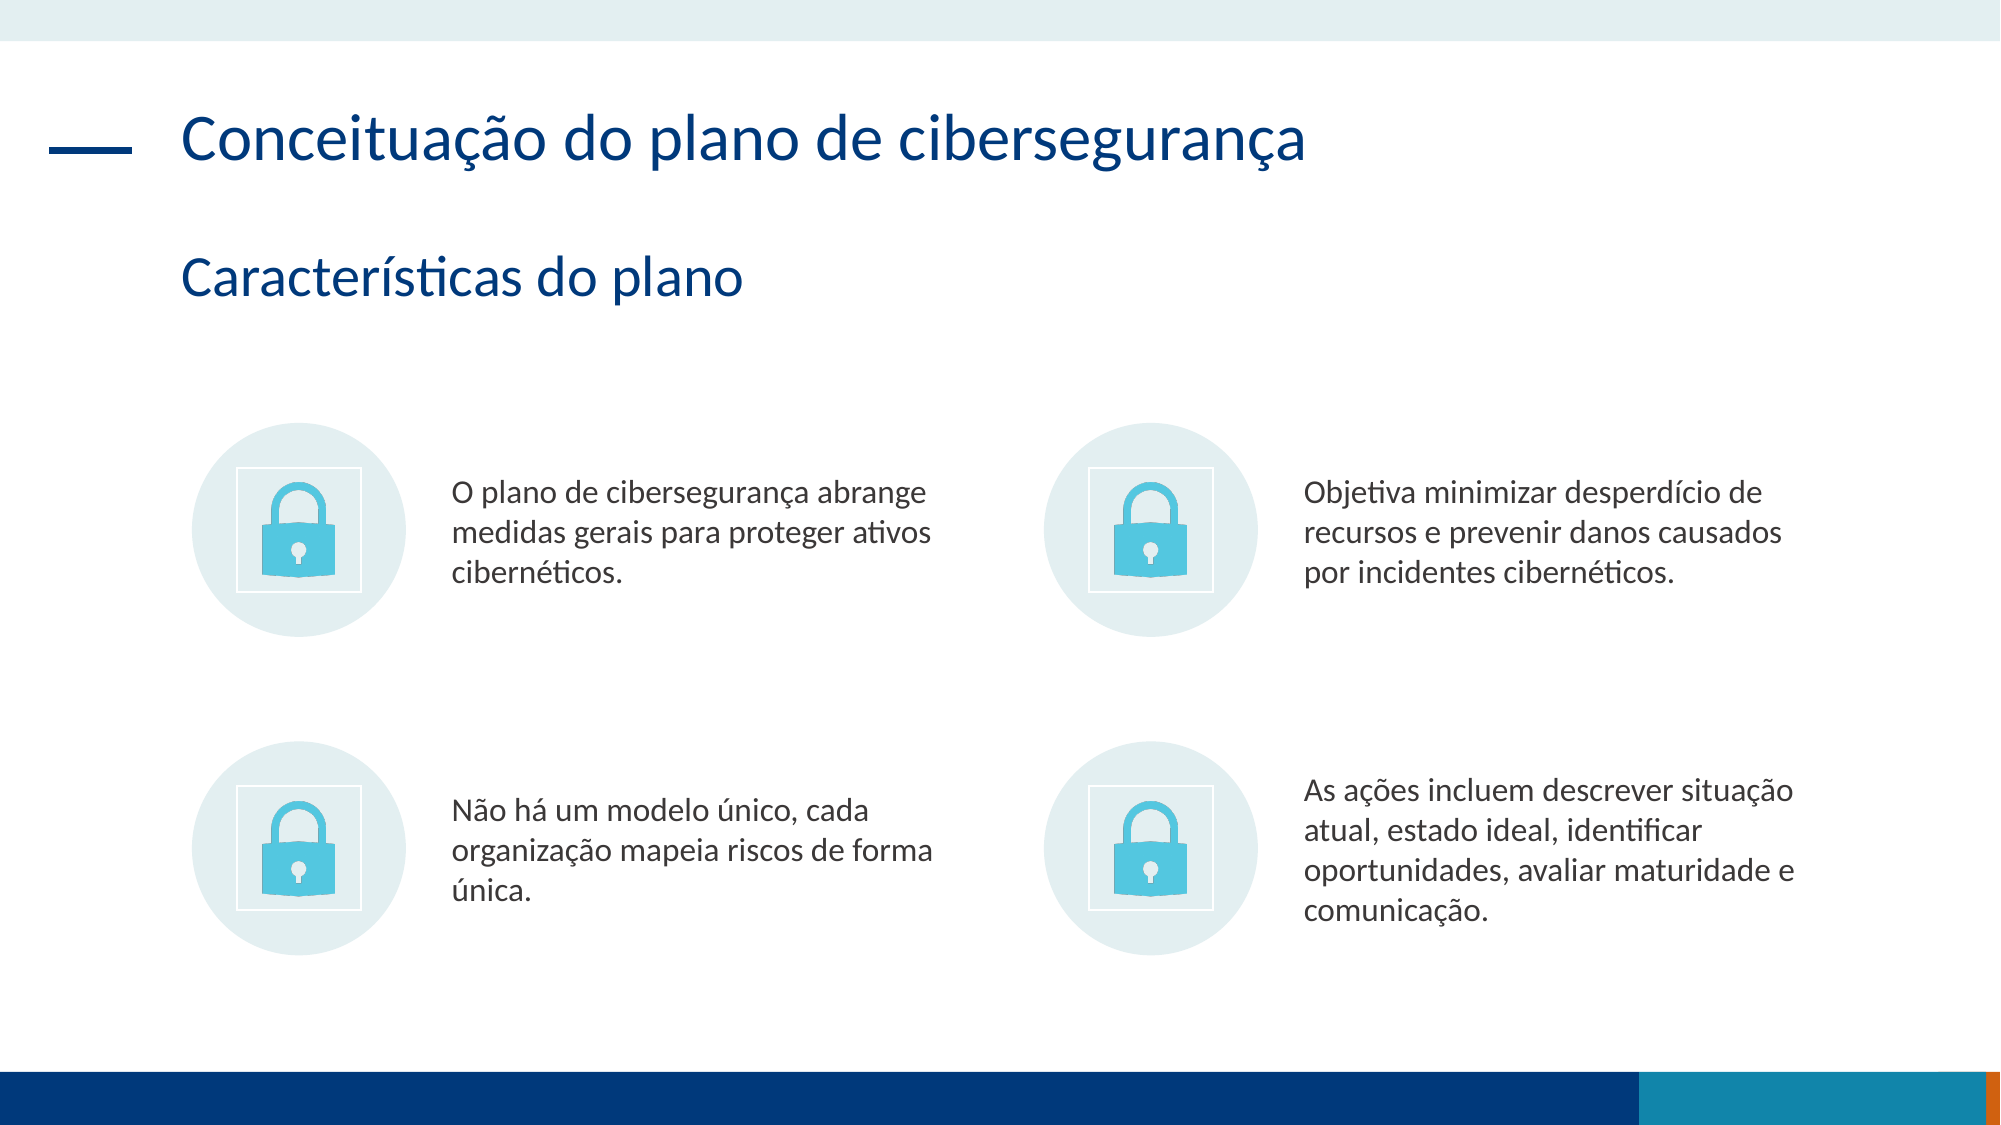

Conceituação do plano de cibersegurança

Características do plano

O plano de cibersegurança abrange medidas gerais para proteger ativos cibernéticos.
Objetiva minimizar desperdício de recursos e prevenir danos causados por incidentes cibernéticos.
Não há um modelo único, cada organização mapeia riscos de forma única.
As ações incluem descrever situação atual, estado ideal, identificar oportunidades, avaliar maturidade e comunicação.